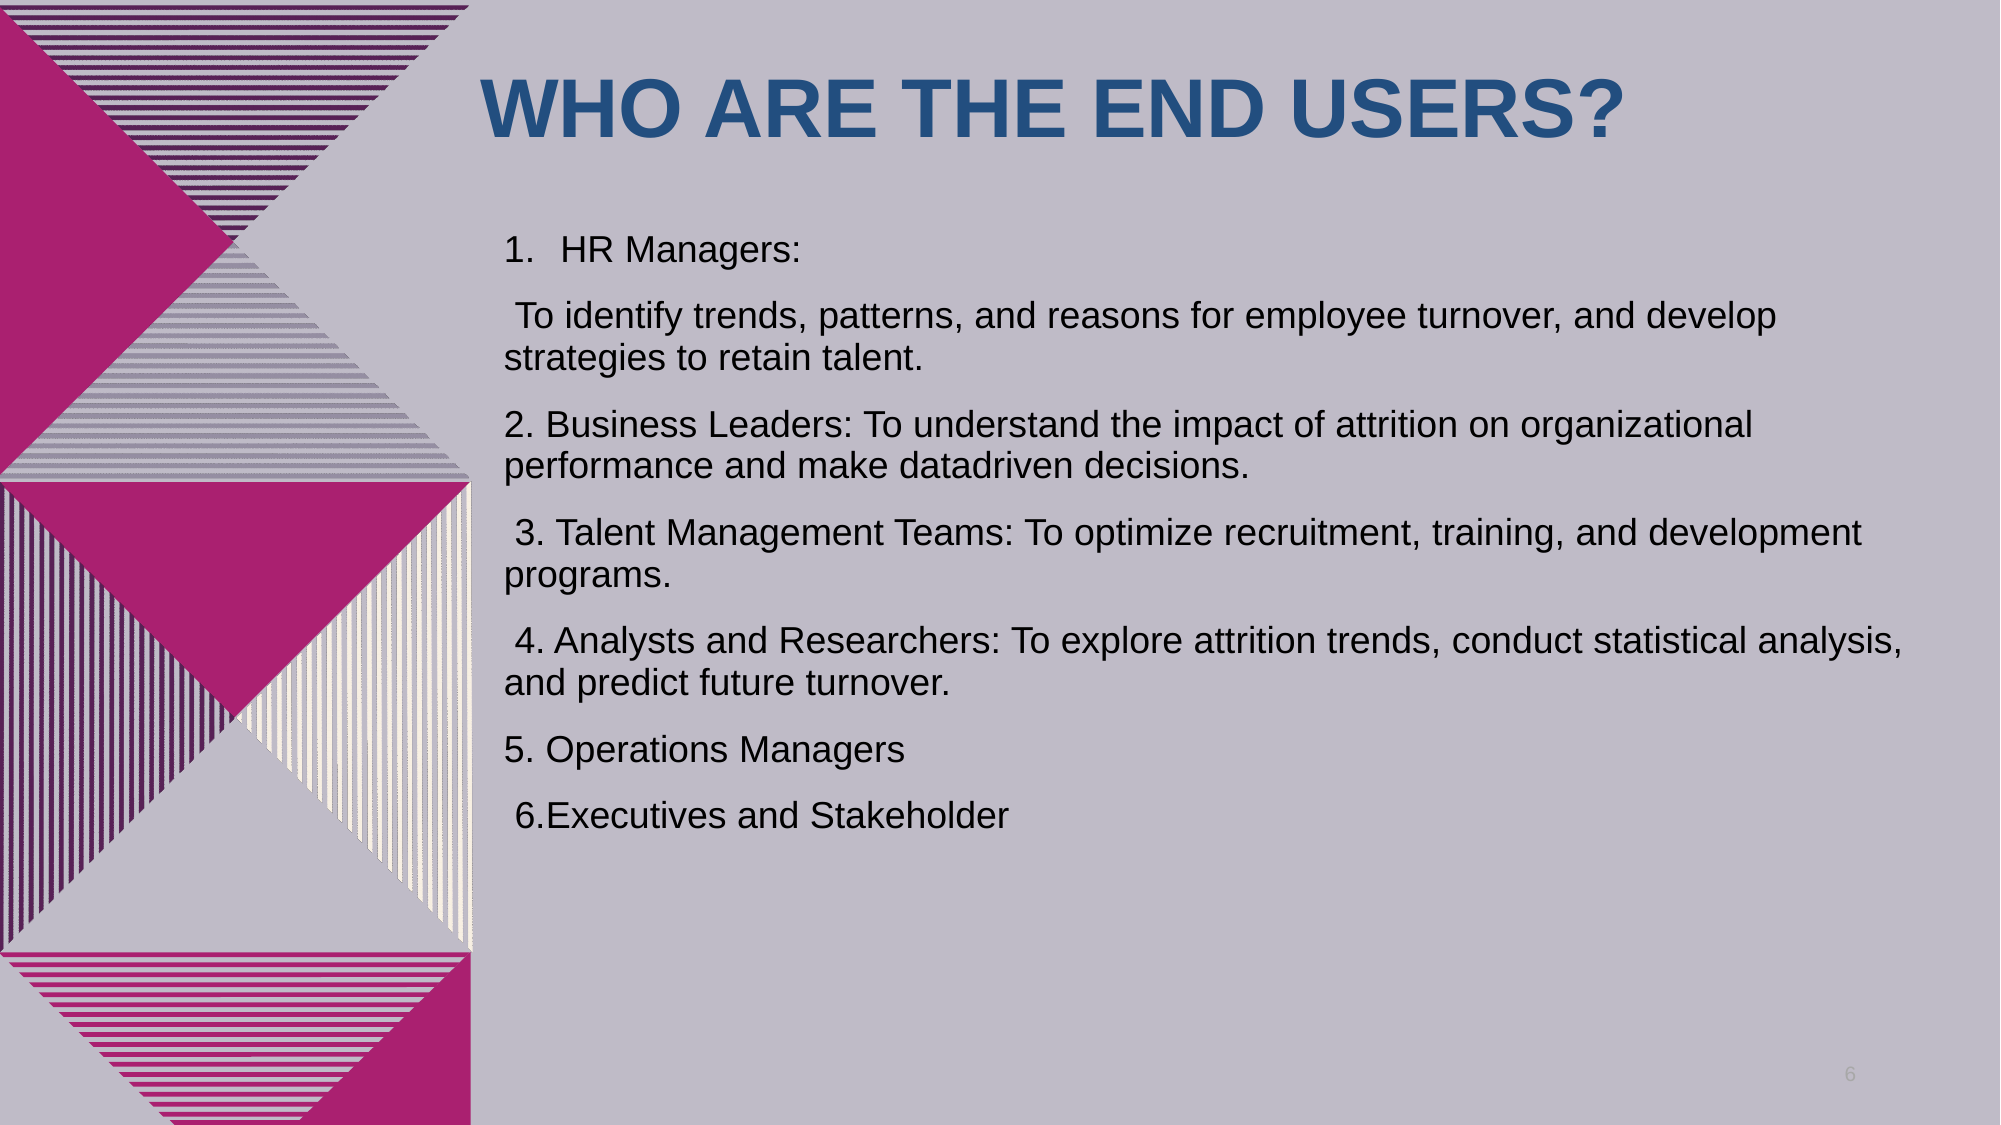

# WHO ARE THE END USERS?
HR Managers:
 To identify trends, patterns, and reasons for employee turnover, and develop strategies to retain talent.
2. Business Leaders: To understand the impact of attrition on organizational performance and make datadriven decisions.
 3. Talent Management Teams: To optimize recruitment, training, and development programs.
 4. Analysts and Researchers: To explore attrition trends, conduct statistical analysis, and predict future turnover.
5. Operations Managers
 6.Executives and Stakeholder

6